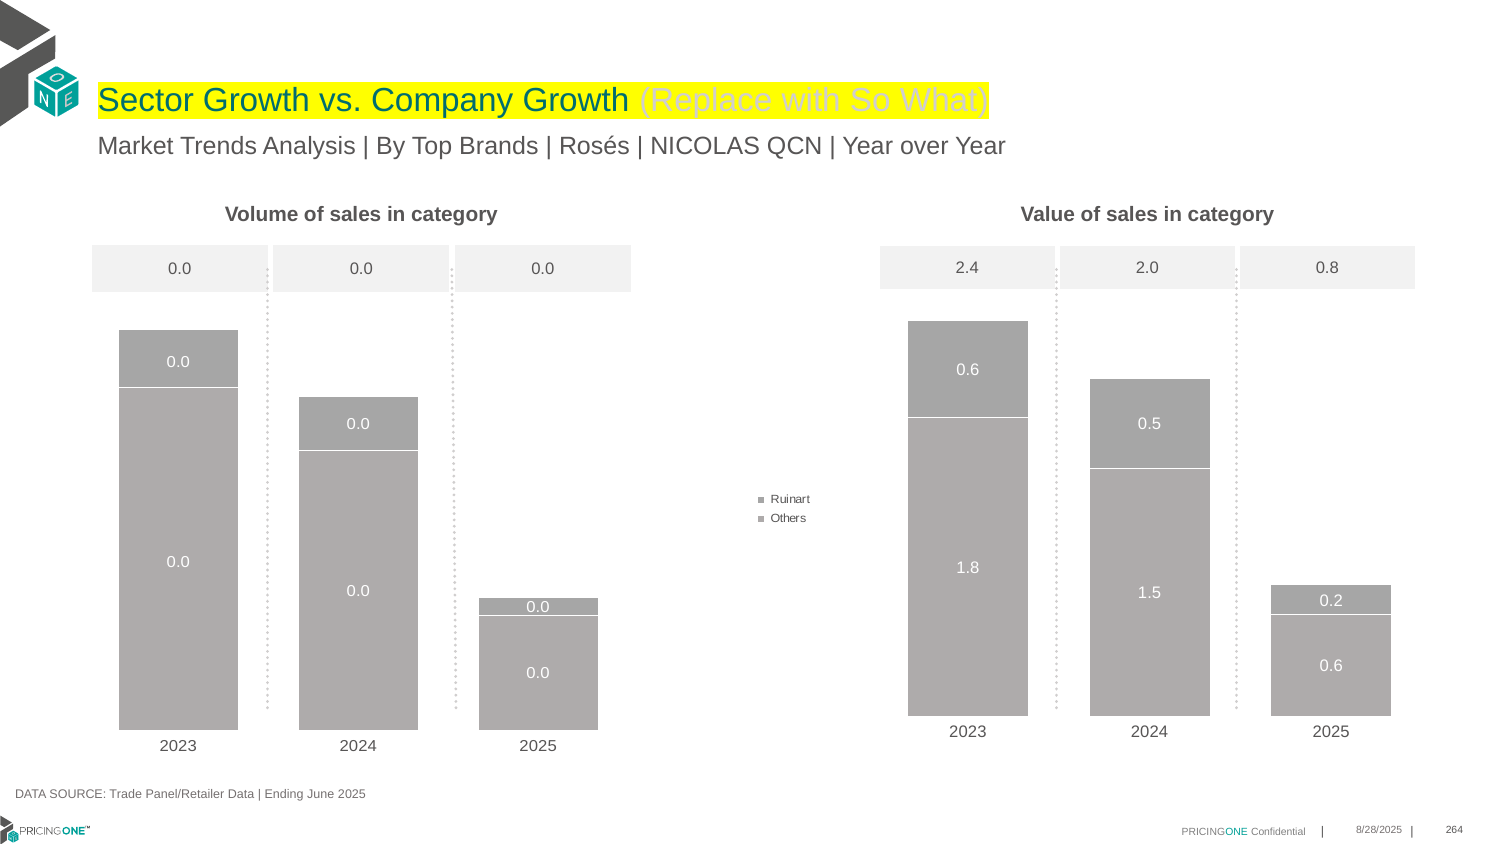

# Sector Growth vs. Company Growth (Replace with So What)
Market Trends Analysis | By Top Brands | Rosés | NICOLAS QCN | Year over Year
| Value of sales in category |  |  |
| --- | --- | --- |
| 2.4 | 2.0 | 0.8 |
| Volume of sales in category |  |  |
| --- | --- | --- |
| 0.0 | 0.0 | 0.0 |

### Chart

| Category | Others | Ruinart |
|---|---|---|
| 2023 | 1.781021 | 0.582675 |
| 2024 | 1.478086 | 0.536949 |
| 2025 | 0.605502 | 0.177487 |

### Chart

| Category | Others | Ruinart |
|---|---|---|
| 2023 | 0.027735 | 0.004647 |
| 2024 | 0.022645 | 0.004319 |
| 2025 | 0.009331 | 0.001437 |
DATA SOURCE: Trade Panel/Retailer Data | Ending June 2025

8/28/2025
264